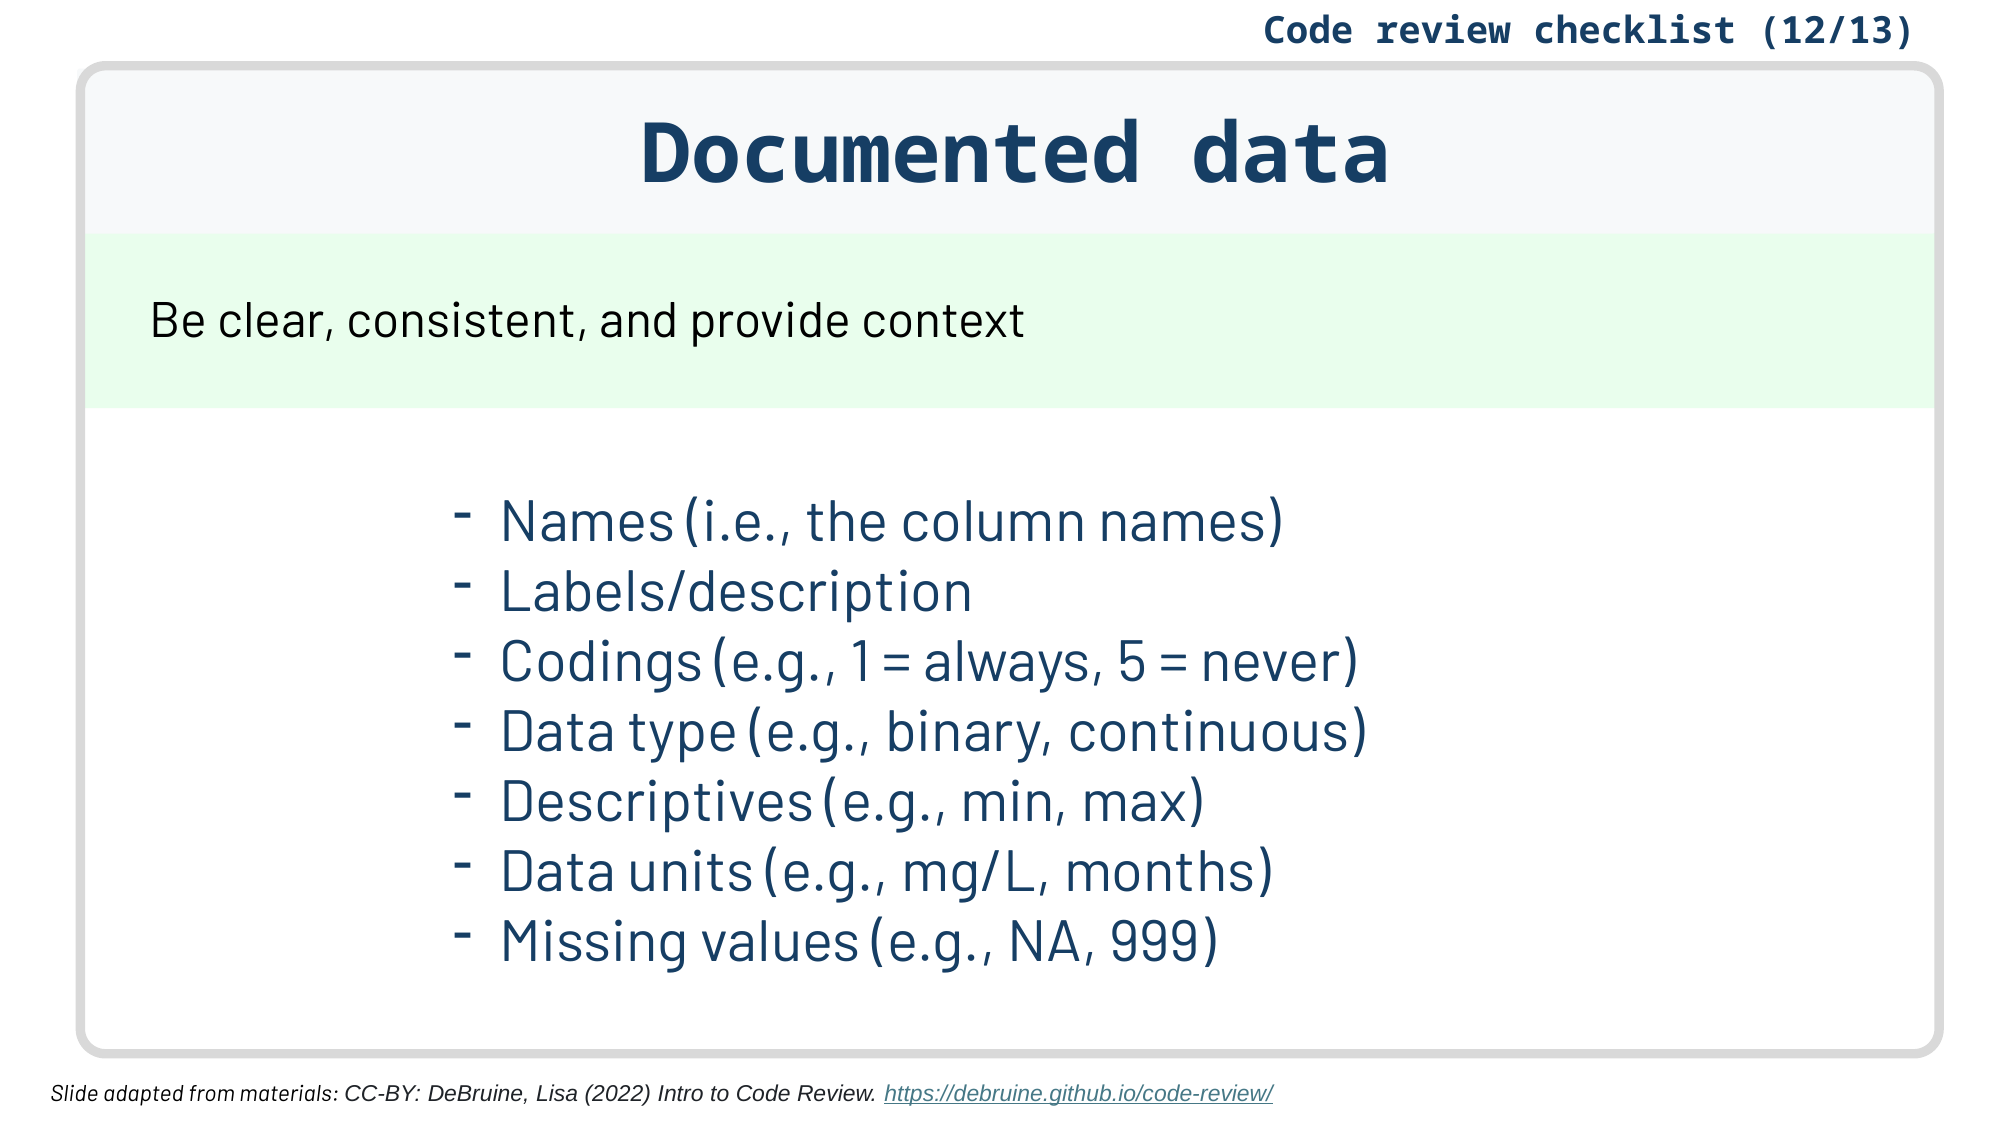

Code review checklist (12/13)

Documented data

Be clear, consistent, and provide context
Names (i.e., the column names)
Labels/description
Codings (e.g., 1 = always, 5 = never)
Data type (e.g., binary, continuous)
Descriptives (e.g., min, max)
Data units (e.g., mg/L, months)
Missing values (e.g., NA, 999)
Slide adapted from materials: CC-BY: DeBruine, Lisa (2022) Intro to Code Review. https://debruine.github.io/code-review/